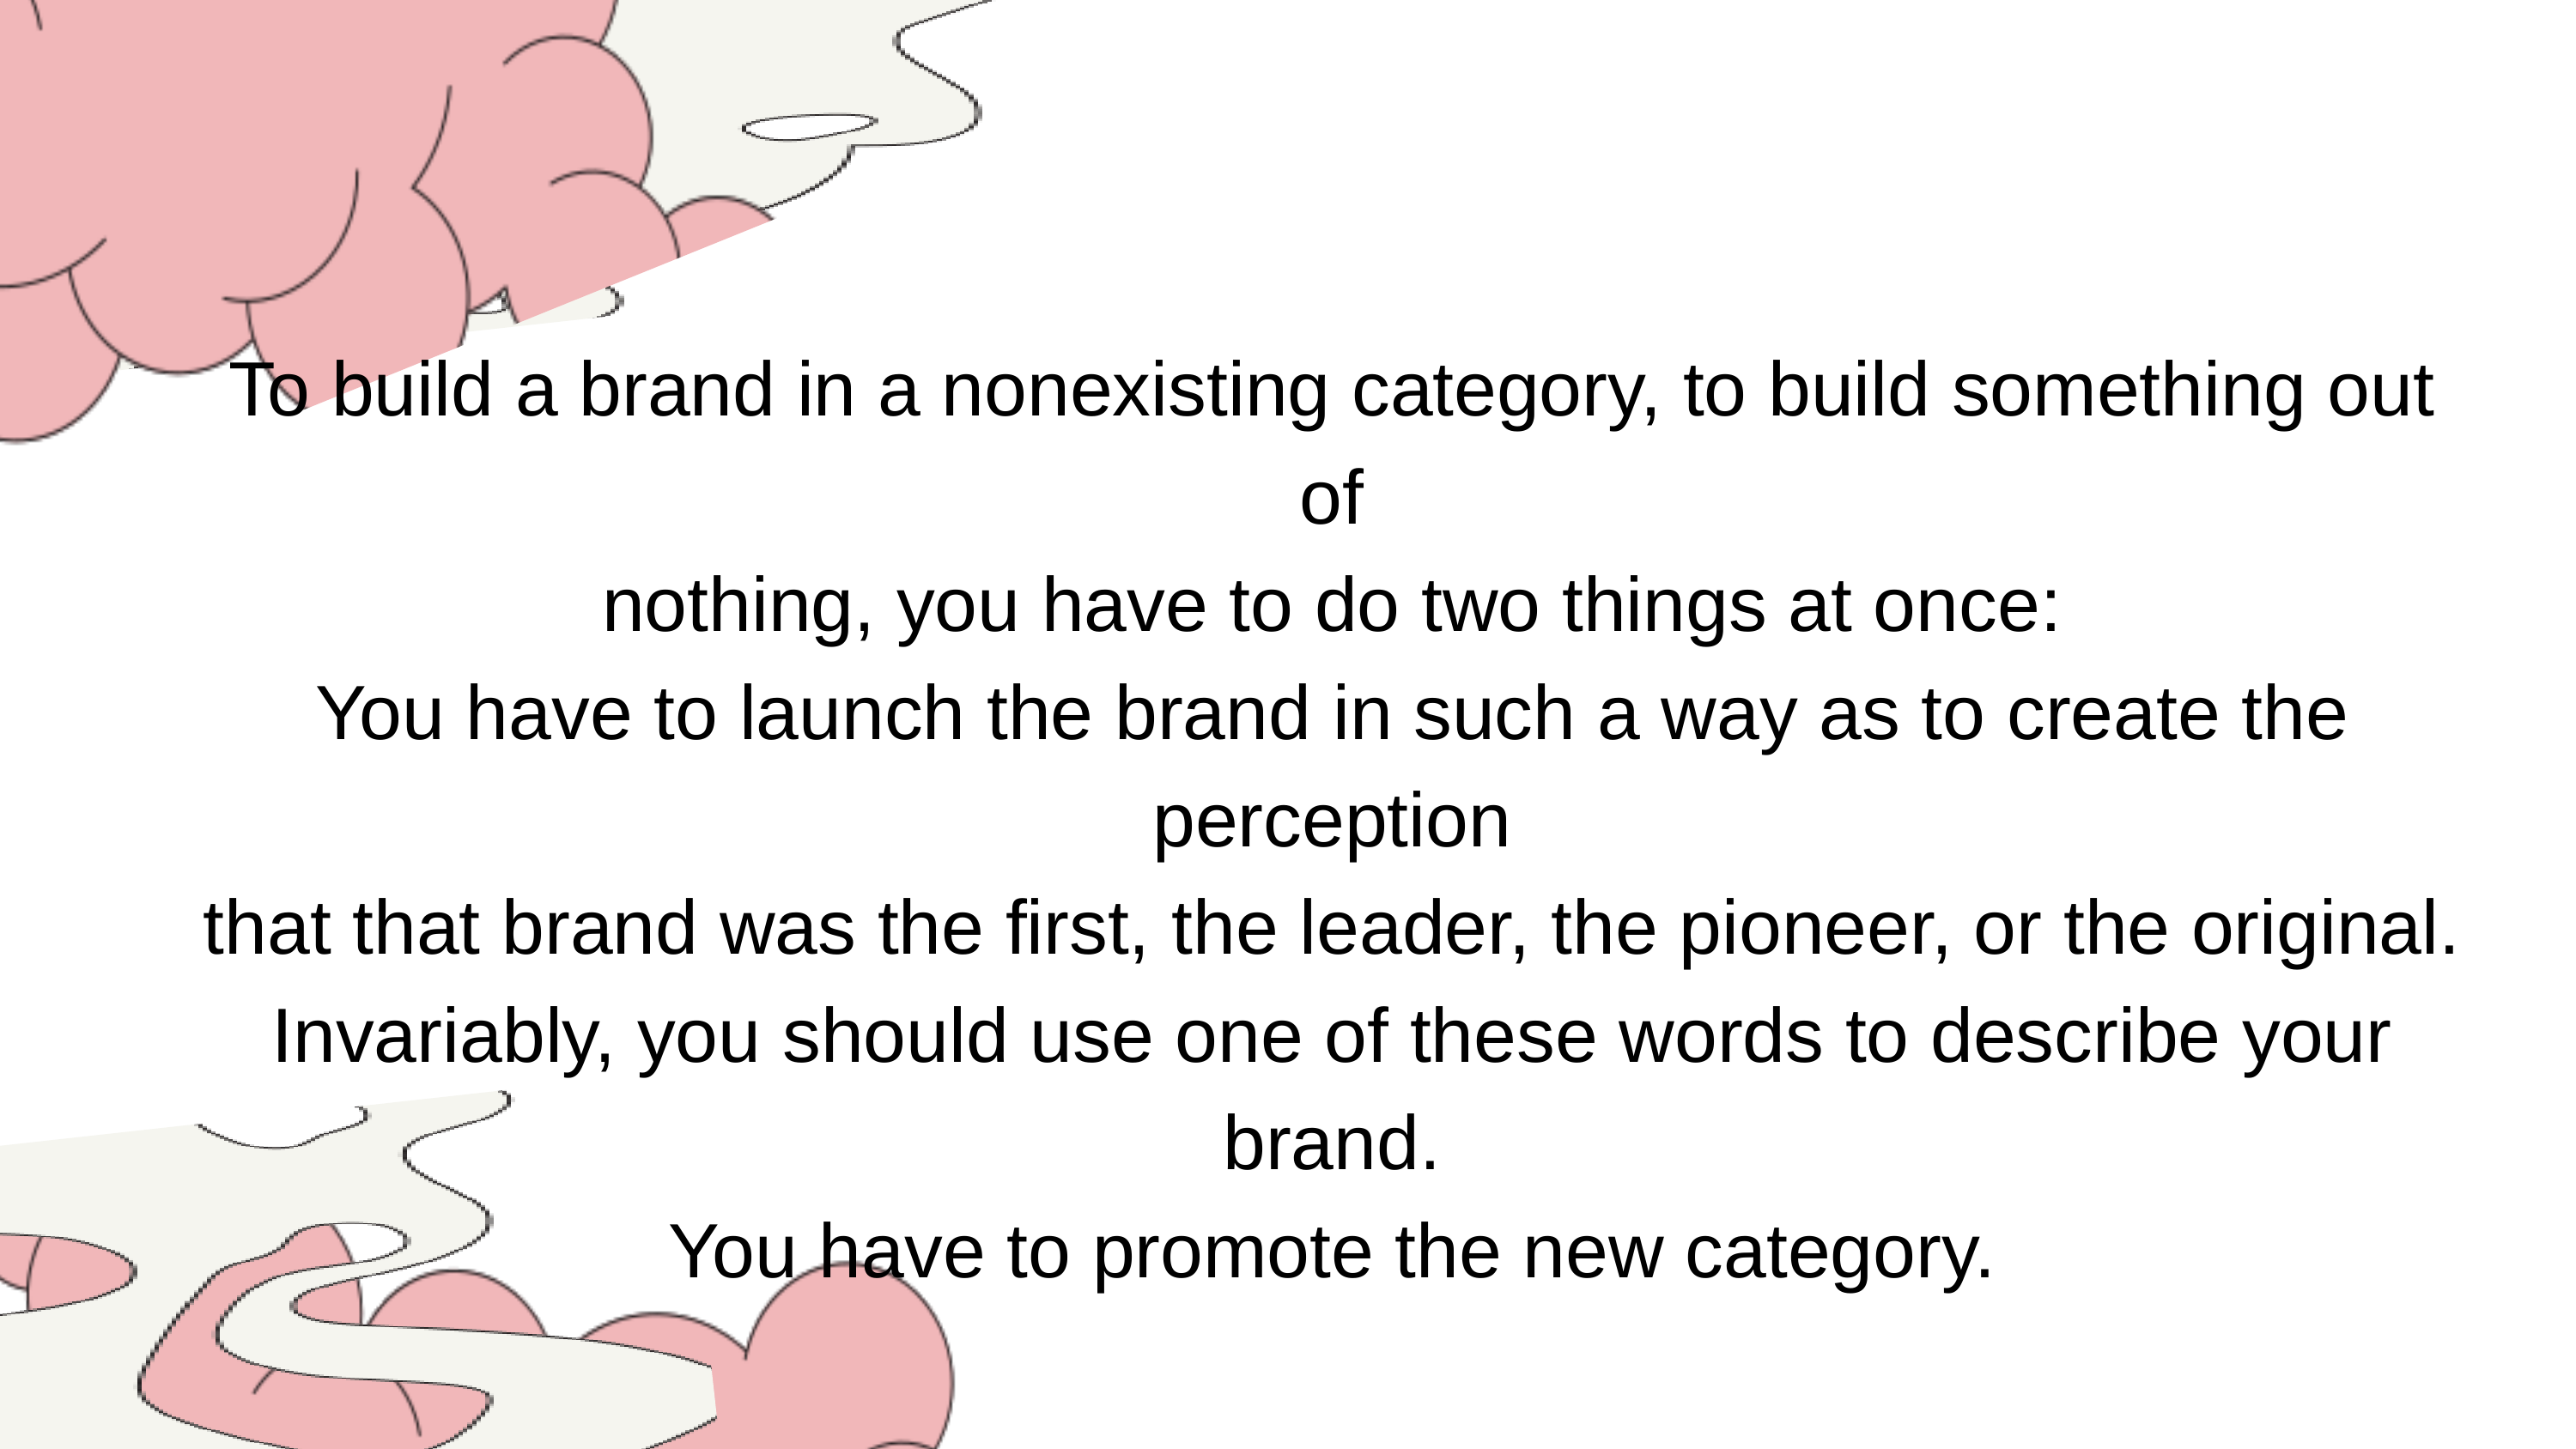

To build a brand in a nonexisting category, to build something out of
nothing, you have to do two things at once:
You have to launch the brand in such a way as to create the perception
that that brand was the first, the leader, the pioneer, or the original.
Invariably, you should use one of these words to describe your brand.
You have to promote the new category.